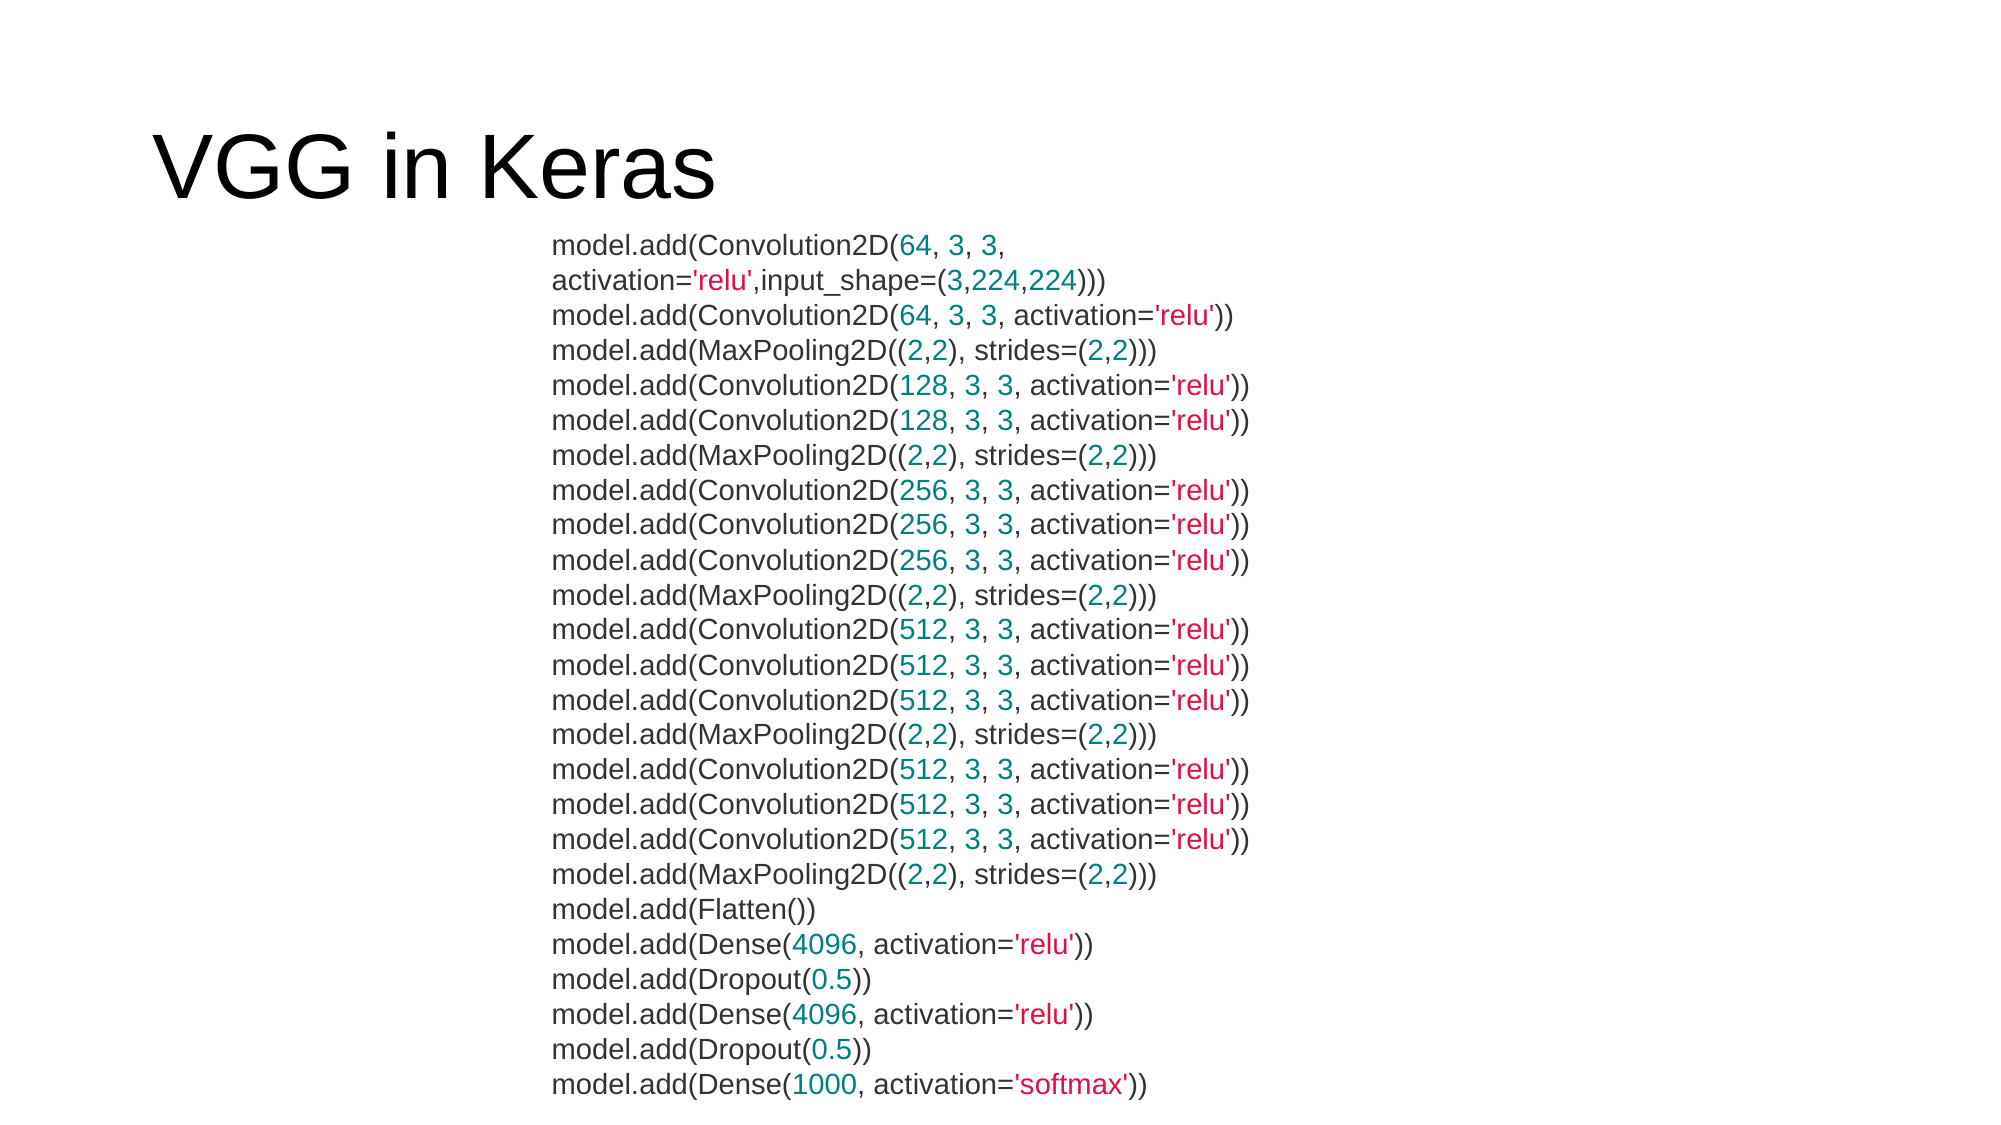

# VGG in Keras
model.add(Convolution2D(64, 3, 3, activation='relu',input_shape=(3,224,224)))
model.add(Convolution2D(64, 3, 3, activation='relu'))
model.add(MaxPooling2D((2,2), strides=(2,2)))
model.add(Convolution2D(128, 3, 3, activation='relu'))
model.add(Convolution2D(128, 3, 3, activation='relu'))
model.add(MaxPooling2D((2,2), strides=(2,2)))
model.add(Convolution2D(256, 3, 3, activation='relu'))
model.add(Convolution2D(256, 3, 3, activation='relu'))
model.add(Convolution2D(256, 3, 3, activation='relu'))
model.add(MaxPooling2D((2,2), strides=(2,2)))
model.add(Convolution2D(512, 3, 3, activation='relu'))
model.add(Convolution2D(512, 3, 3, activation='relu'))
model.add(Convolution2D(512, 3, 3, activation='relu'))
model.add(MaxPooling2D((2,2), strides=(2,2)))
model.add(Convolution2D(512, 3, 3, activation='relu'))
model.add(Convolution2D(512, 3, 3, activation='relu'))
model.add(Convolution2D(512, 3, 3, activation='relu'))
model.add(MaxPooling2D((2,2), strides=(2,2)))
model.add(Flatten())
model.add(Dense(4096, activation='relu'))
model.add(Dropout(0.5))
model.add(Dense(4096, activation='relu'))
model.add(Dropout(0.5))
model.add(Dense(1000, activation='softmax'))